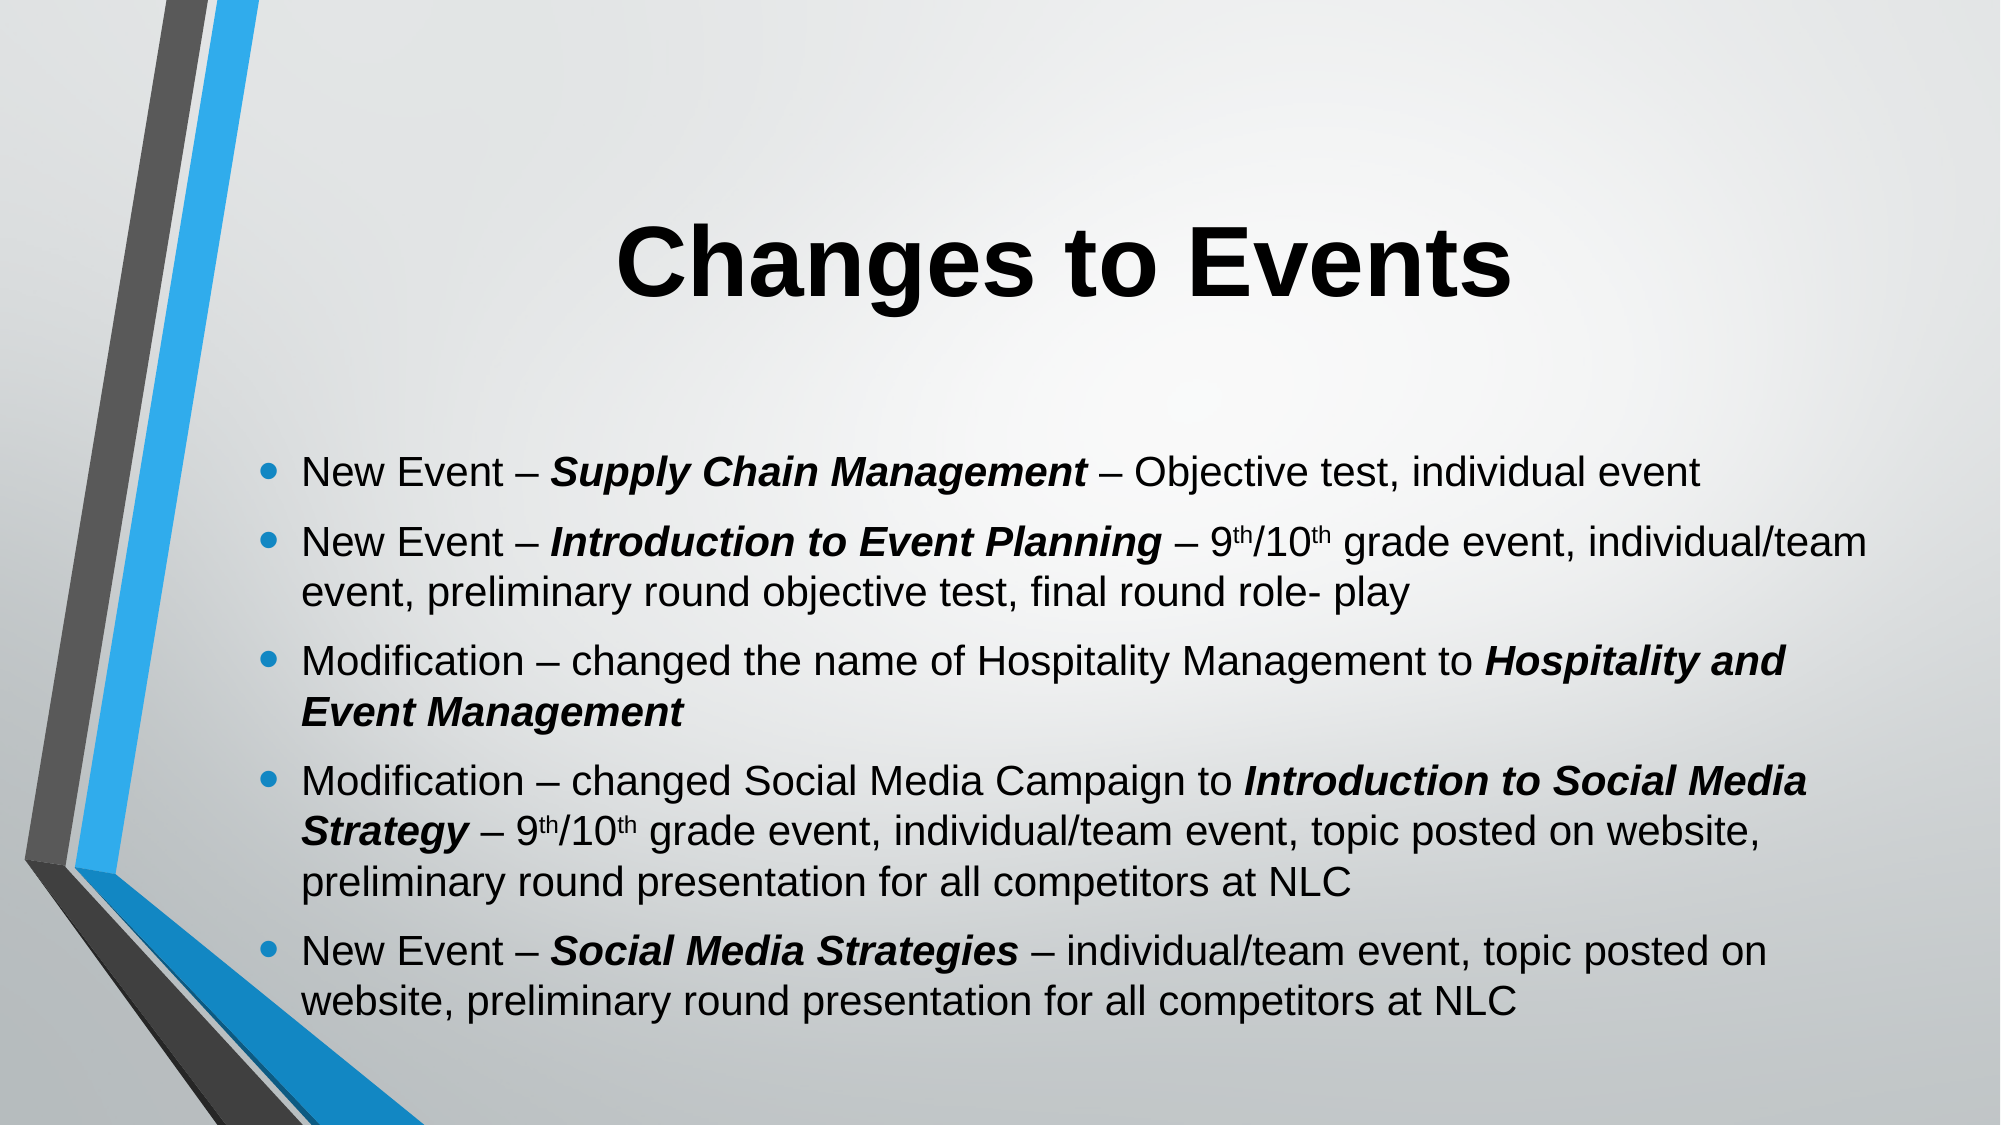

# Changes to Events
New Event – Supply Chain Management – Objective test, individual event
New Event – Introduction to Event Planning – 9th/10th grade event, individual/team event, preliminary round objective test, final round role- play
Modification – changed the name of Hospitality Management to Hospitality and Event Management
Modification – changed Social Media Campaign to Introduction to Social Media Strategy – 9th/10th grade event, individual/team event, topic posted on website, preliminary round presentation for all competitors at NLC
New Event – Social Media Strategies – individual/team event, topic posted on website, preliminary round presentation for all competitors at NLC